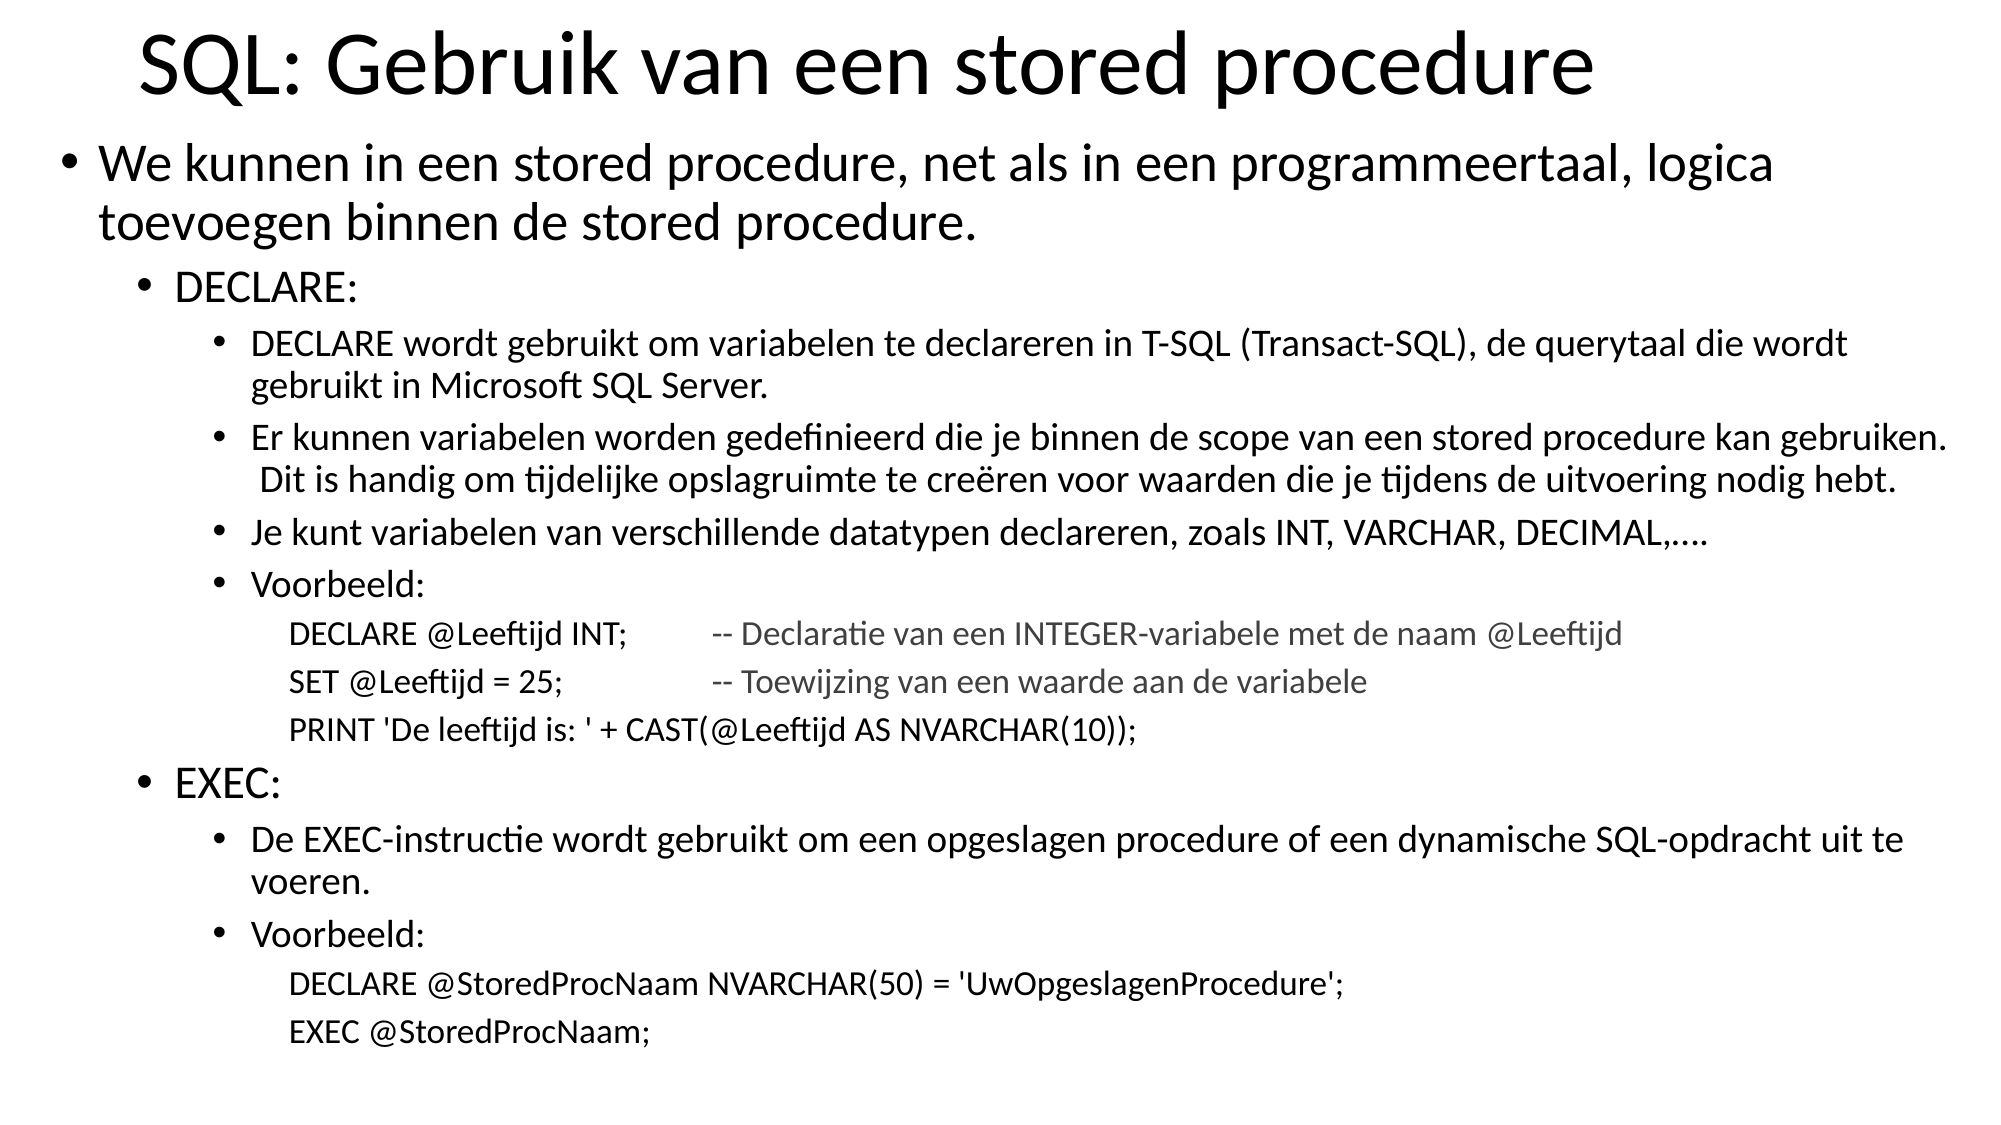

# SQL: Gebruik van een stored procedure
We kunnen in een stored procedure, net als in een programmeertaal, logica toevoegen binnen de stored procedure.
DECLARE:
DECLARE wordt gebruikt om variabelen te declareren in T-SQL (Transact-SQL), de querytaal die wordt gebruikt in Microsoft SQL Server.
Er kunnen variabelen worden gedefinieerd die je binnen de scope van een stored procedure kan gebruiken.  Dit is handig om tijdelijke opslagruimte te creëren voor waarden die je tijdens de uitvoering nodig hebt.
Je kunt variabelen van verschillende datatypen declareren, zoals INT, VARCHAR, DECIMAL,….
Voorbeeld:
DECLARE @Leeftijd INT; 	-- Declaratie van een INTEGER-variabele met de naam @Leeftijd
SET @Leeftijd = 25; 	-- Toewijzing van een waarde aan de variabele
PRINT 'De leeftijd is: ' + CAST(@Leeftijd AS NVARCHAR(10));
EXEC:
De EXEC-instructie wordt gebruikt om een opgeslagen procedure of een dynamische SQL-opdracht uit te voeren.
Voorbeeld:
DECLARE @StoredProcNaam NVARCHAR(50) = 'UwOpgeslagenProcedure';
EXEC @StoredProcNaam;